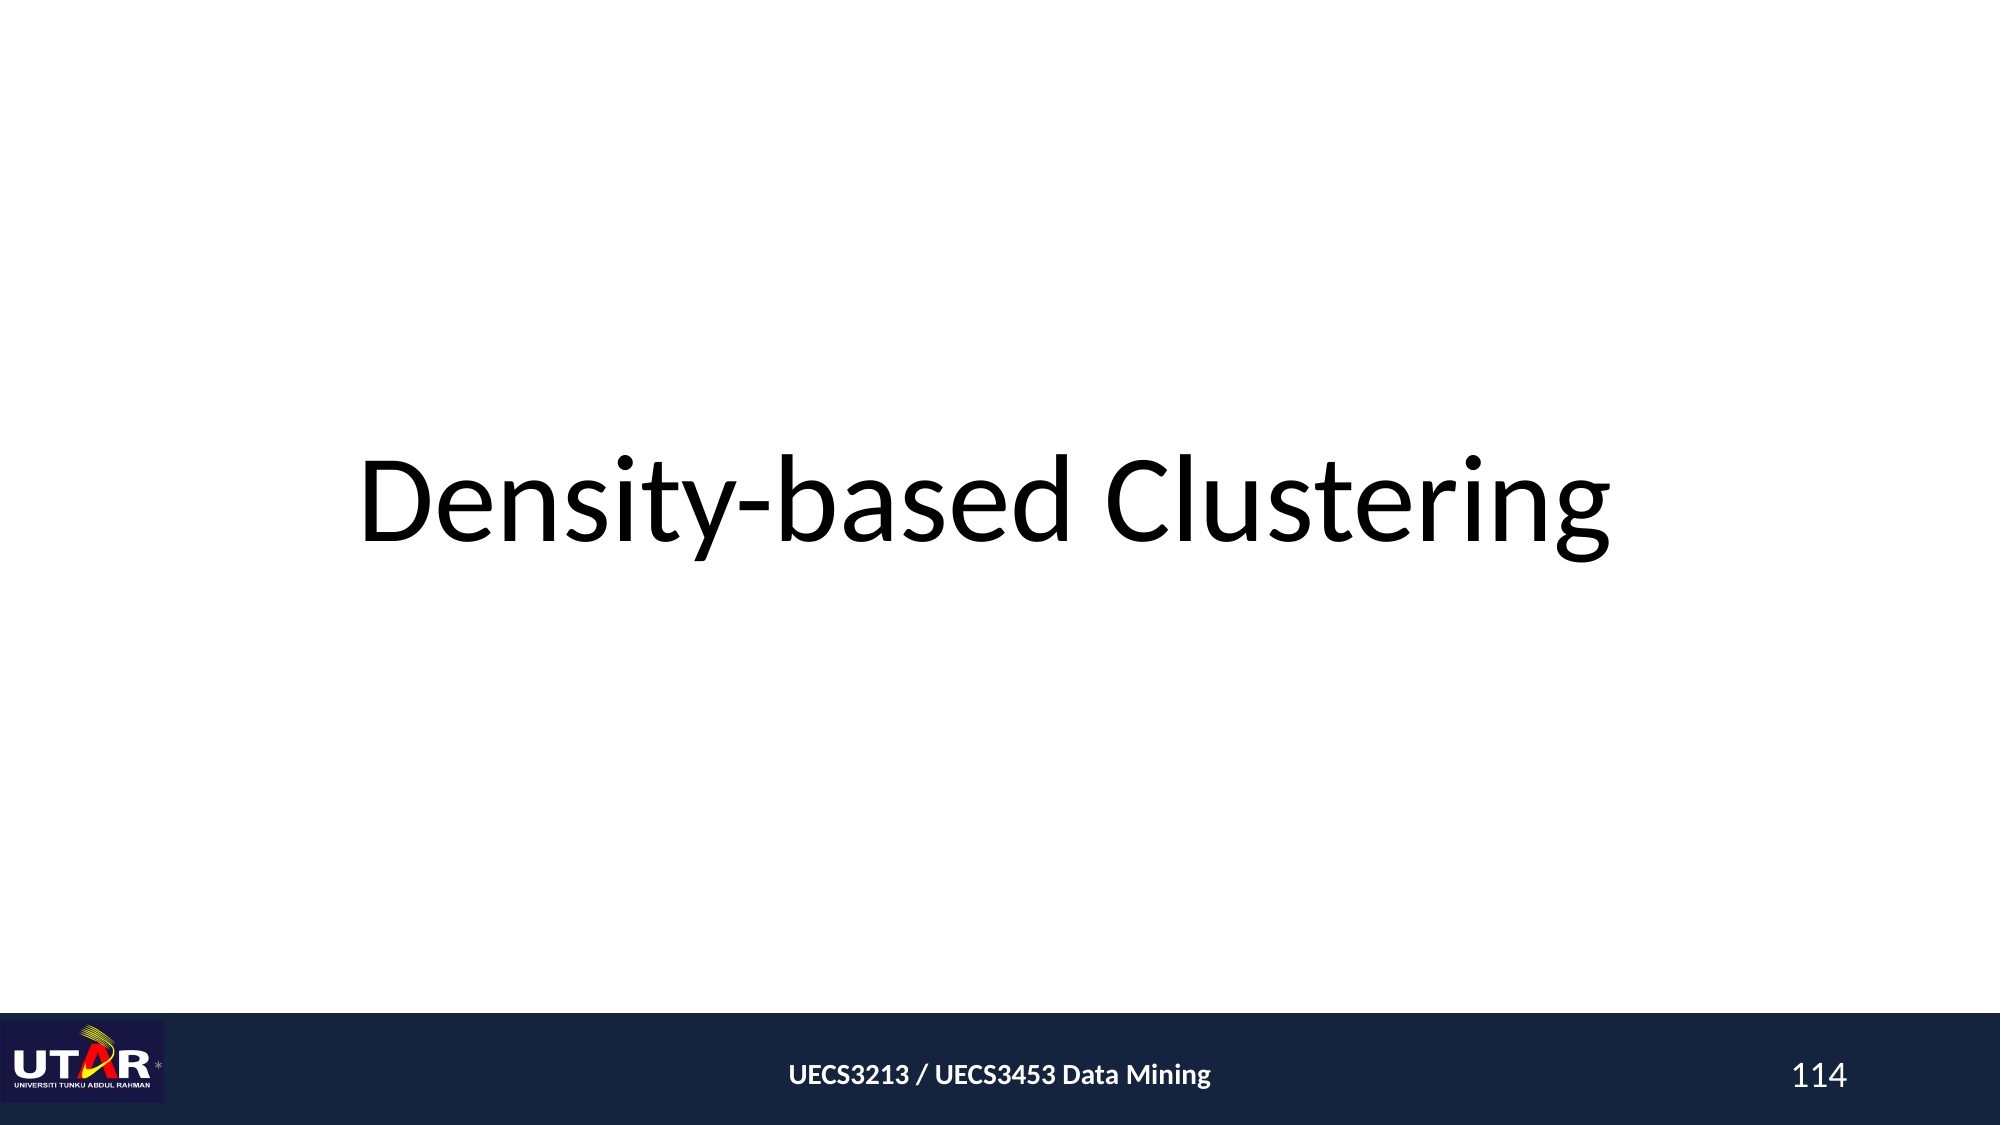

# Density-based Clustering

*
UECS3213 / UECS3453 Data Mining
114